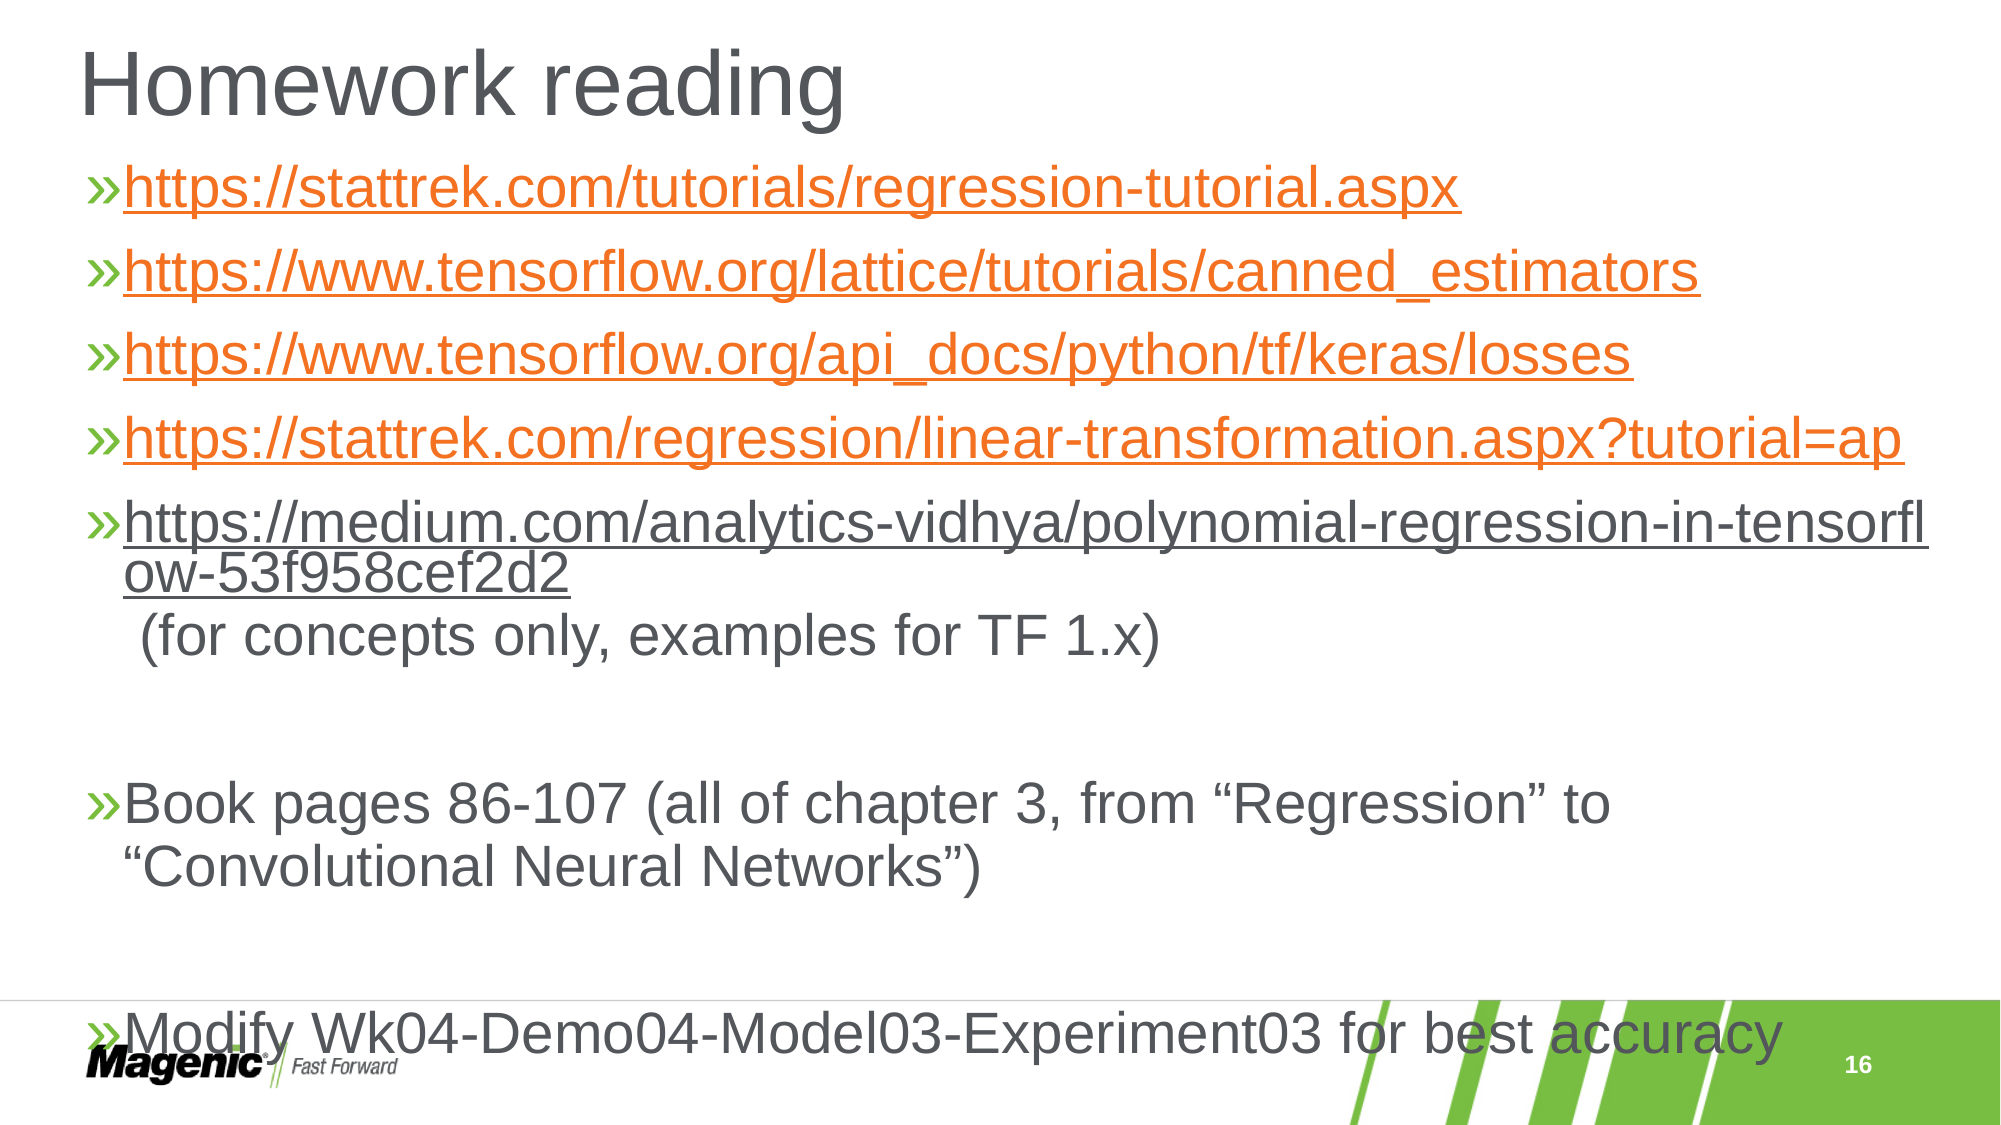

# Homework reading
https://stattrek.com/tutorials/regression-tutorial.aspx
https://www.tensorflow.org/lattice/tutorials/canned_estimators
https://www.tensorflow.org/api_docs/python/tf/keras/losses
https://stattrek.com/regression/linear-transformation.aspx?tutorial=ap
https://medium.com/analytics-vidhya/polynomial-regression-in-tensorflow-53f958cef2d2 (for concepts only, examples for TF 1.x)

Book pages 86-107 (all of chapter 3, from “Regression” to “Convolutional Neural Networks”)

Modify Wk04-Demo04-Model03-Experiment03 for best accuracy